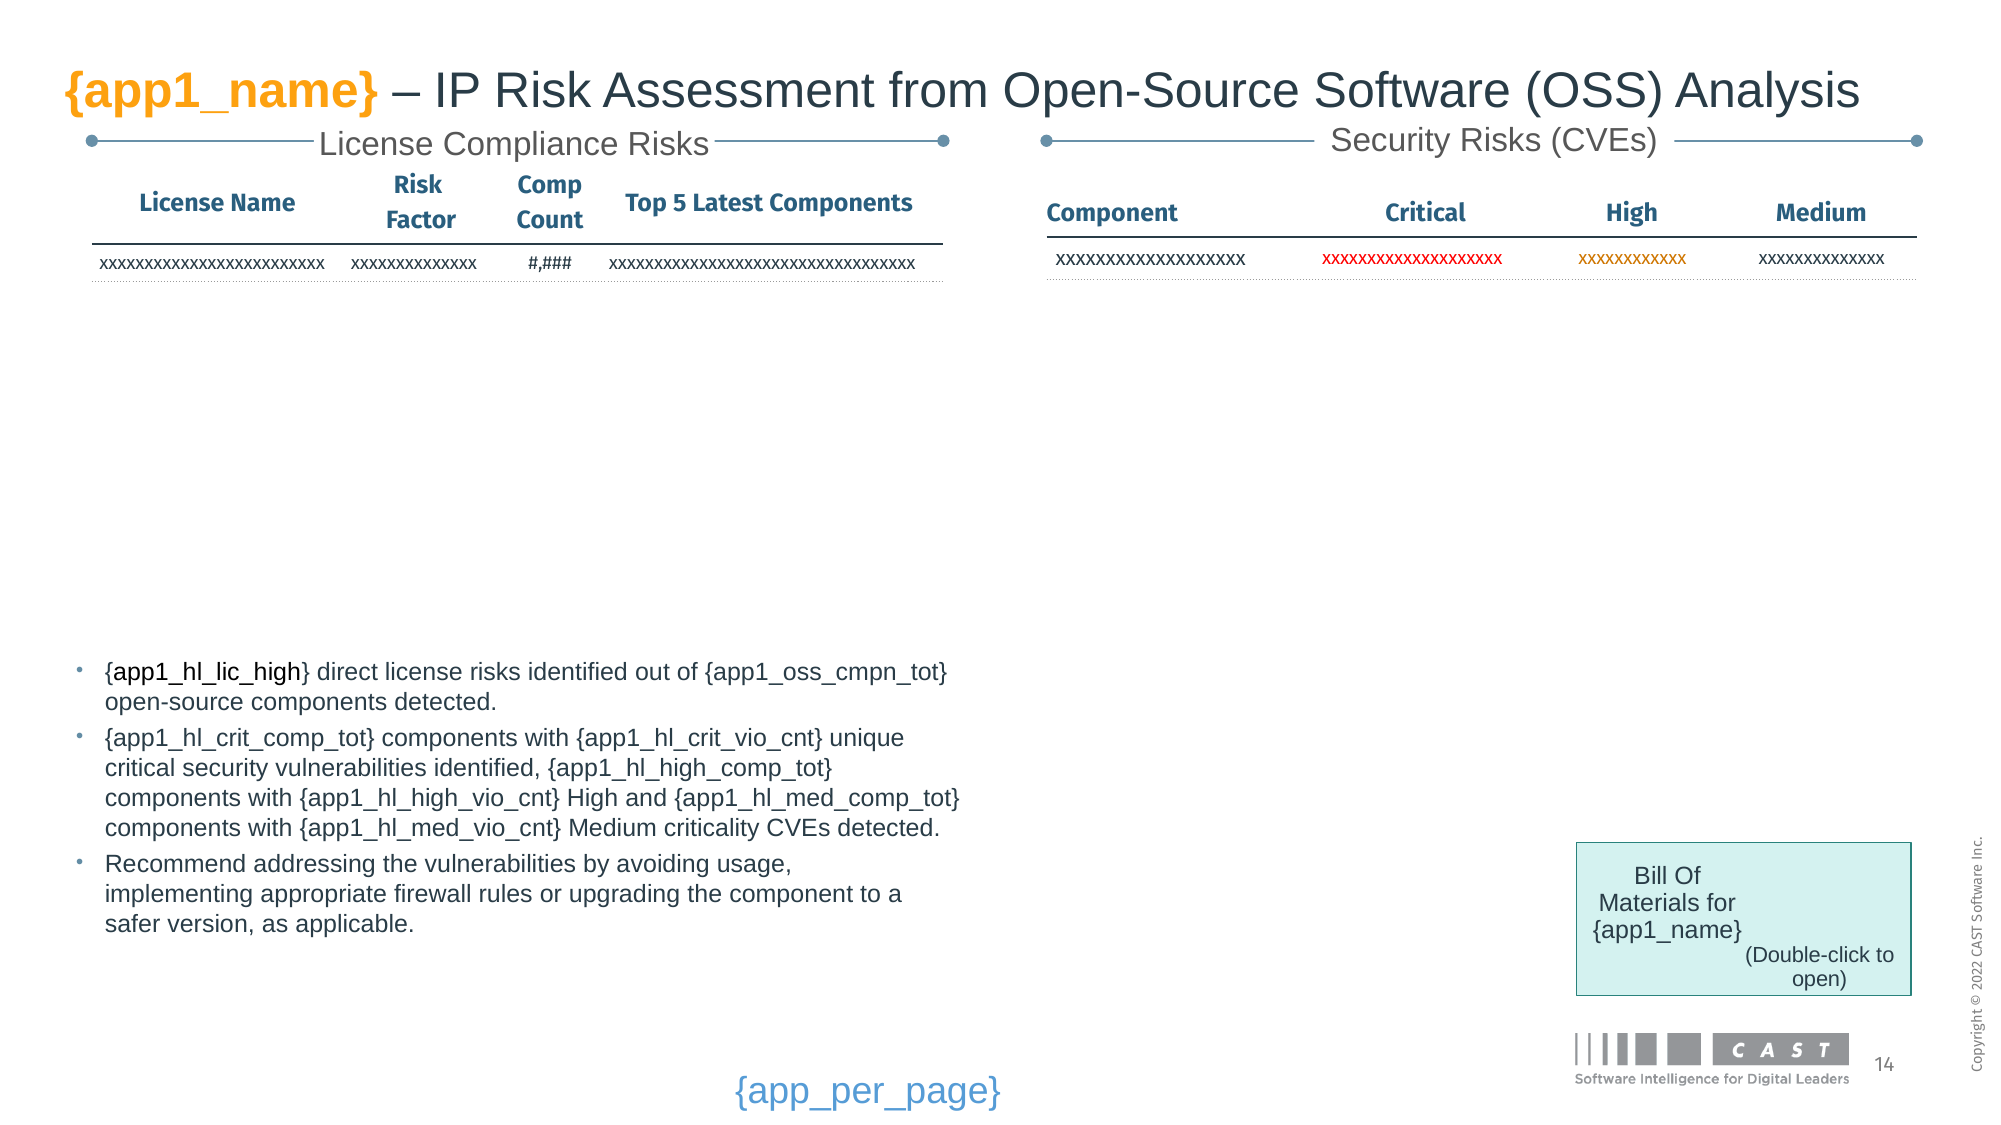

# {app1_name} – IP Risk Assessment from Open-Source Software (OSS) Analysis
Security Risks (CVEs)
License Compliance Risks
| License Name | Risk Factor | Comp Count | Top 5 Latest Components |
| --- | --- | --- | --- |
| xxxxxxxxxxxxxxxxxxxxxxxxx | xxxxxxxxxxxxxx | #,### | xxxxxxxxxxxxxxxxxxxxxxxxxxxxxxxxxx |
| Component | Critical | High | Medium |
| --- | --- | --- | --- |
| xxxxxxxxxxxxxxxxxxx | xxxxxxxxxxxxxxxxxxxx | xxxxxxxxxxxx | xxxxxxxxxxxxxx |
{app1_hl_lic_high} direct license risks identified out of {app1_oss_cmpn_tot} open-source components detected.
{app1_hl_crit_comp_tot} components with {app1_hl_crit_vio_cnt} unique critical security vulnerabilities identified, {app1_hl_high_comp_tot} components with {app1_hl_high_vio_cnt} High and {app1_hl_med_comp_tot} components with {app1_hl_med_vio_cnt} Medium criticality CVEs detected.
Recommend addressing the vulnerabilities by avoiding usage, implementing appropriate firewall rules or upgrading the component to a safer version, as applicable.
Bill Of Materials for {app1_name}
(Double-click to open)
{app_per_page}